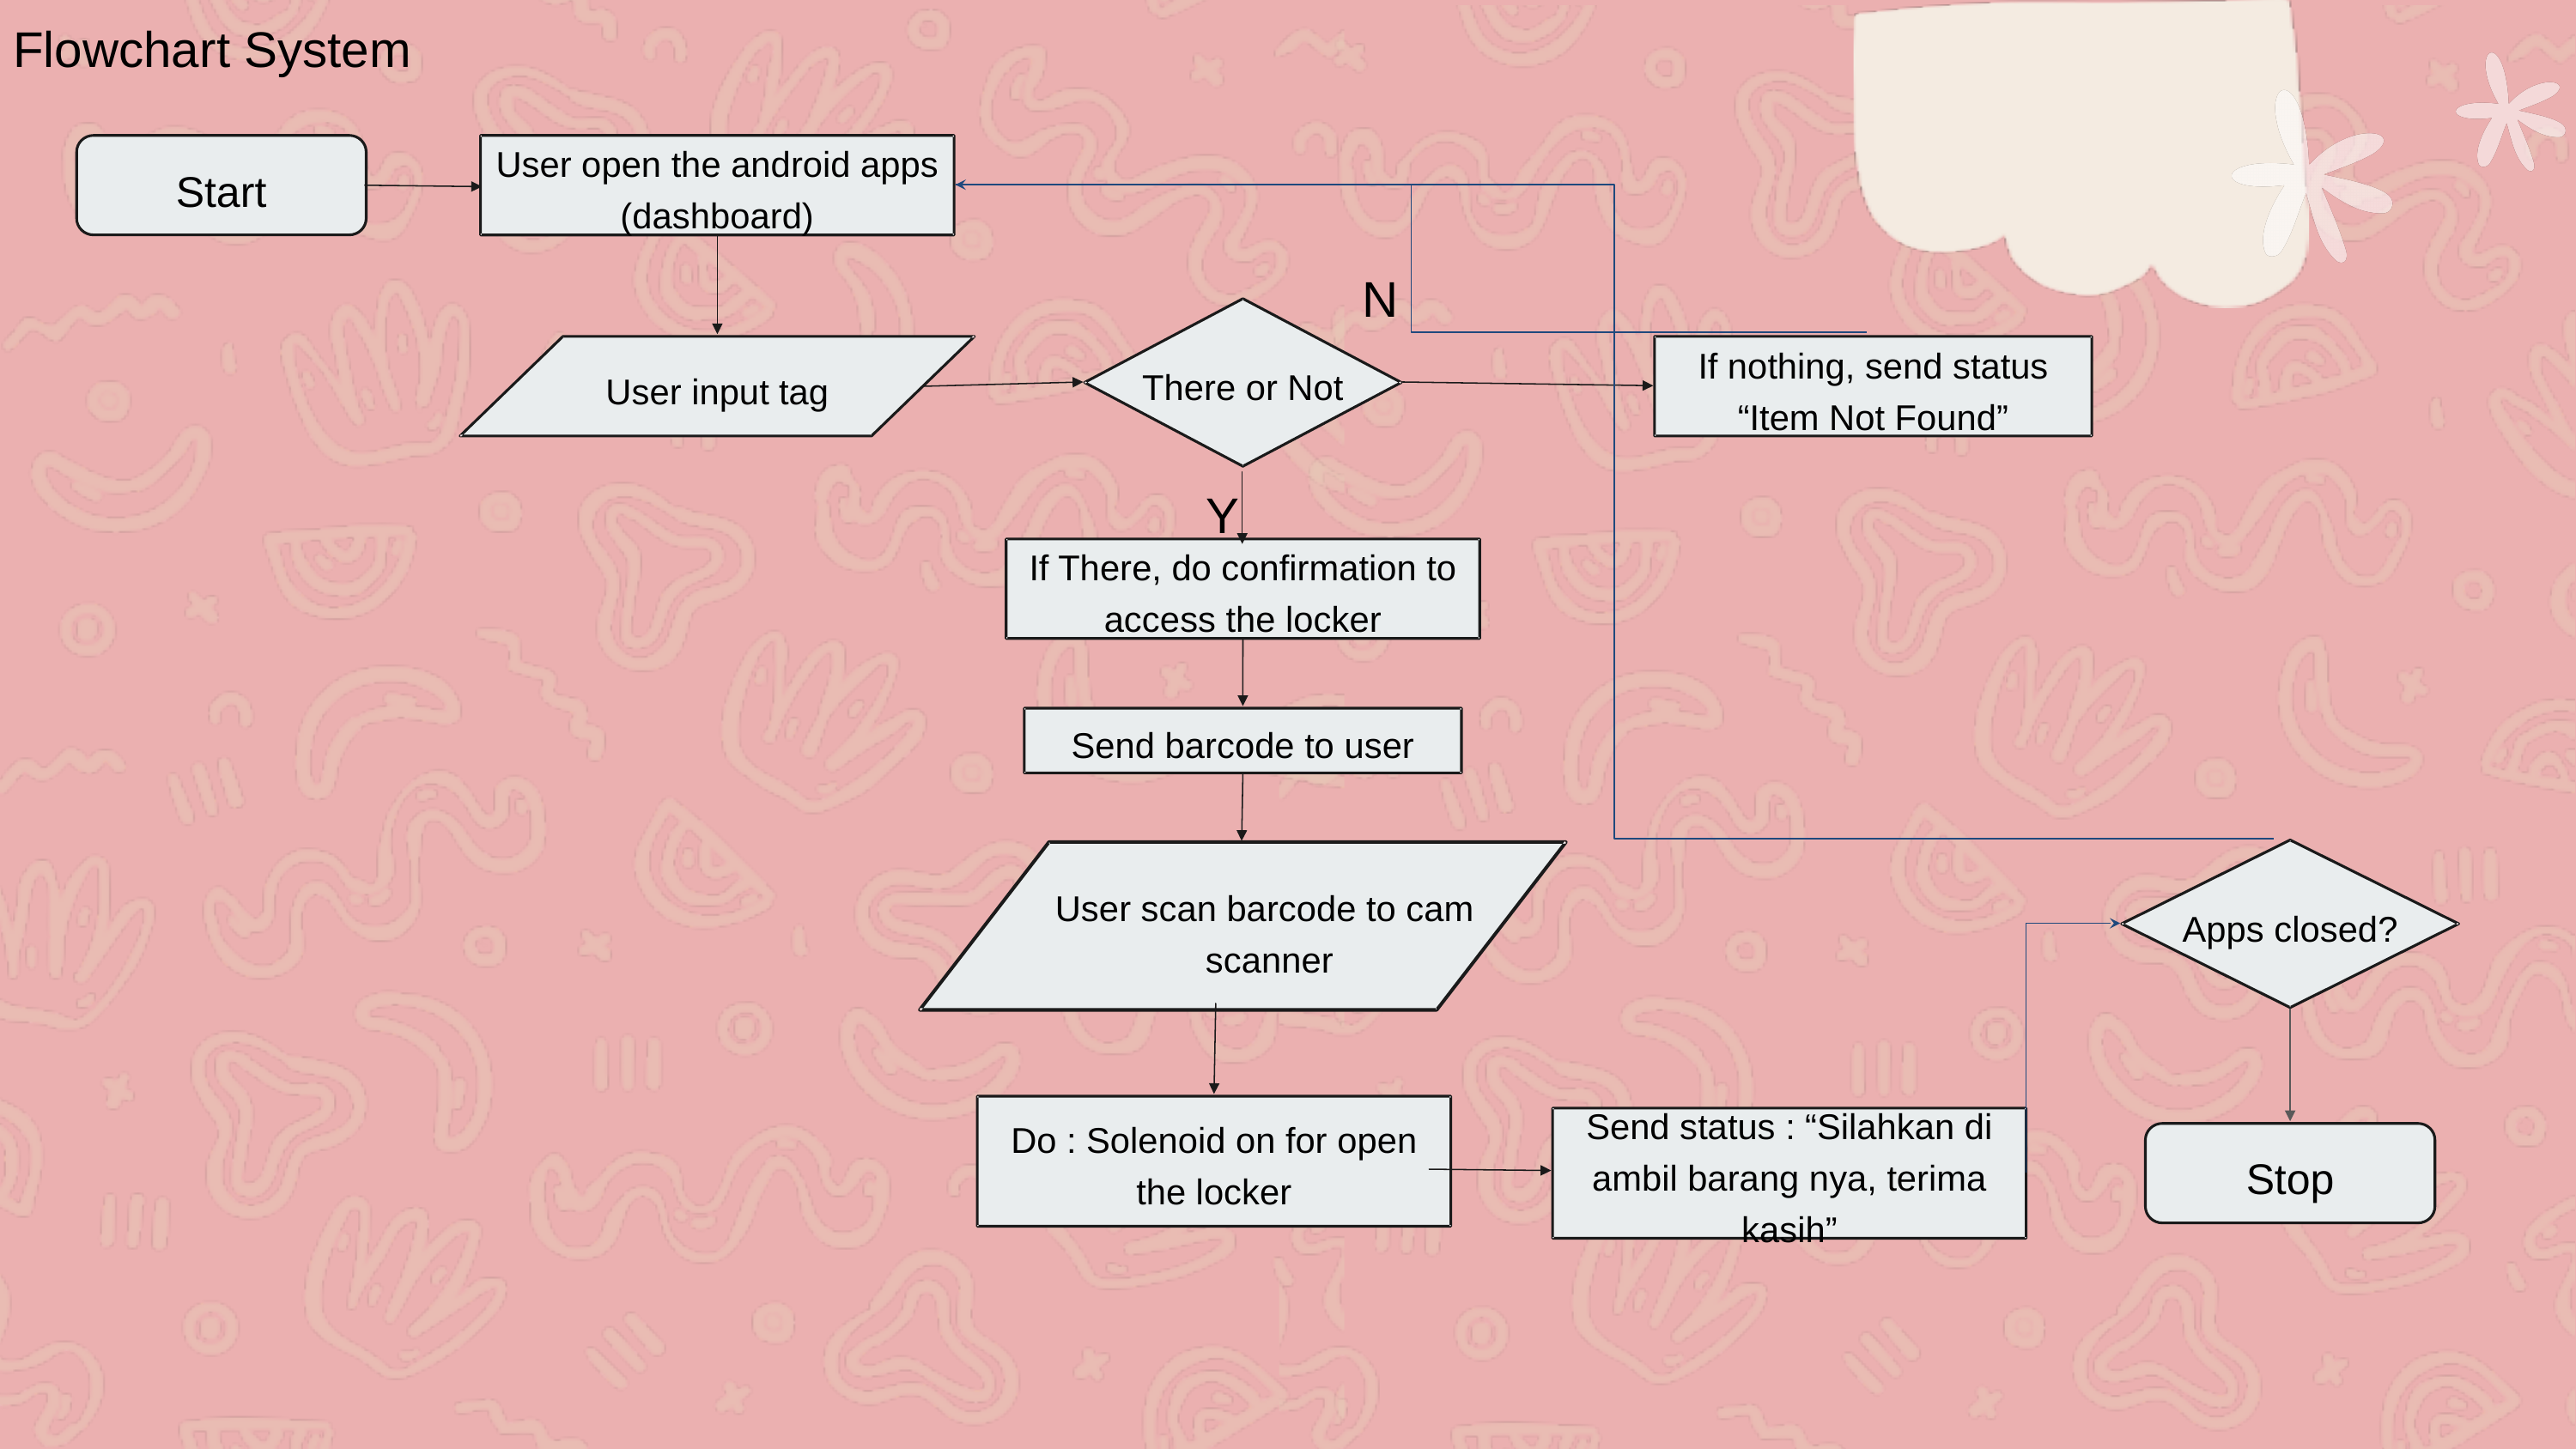

Flowchart System

Start

User open the android apps (dashboard)

N
There or Not

If nothing, send status “Item Not Found”

User input tag

Y

If There, do confirmation to access the locker

Send barcode to user

Apps closed?

User scan barcode to cam
scanner

Do : Solenoid on for open the locker

Send status : “Silahkan di ambil barang nya, terima kasih”

Stop